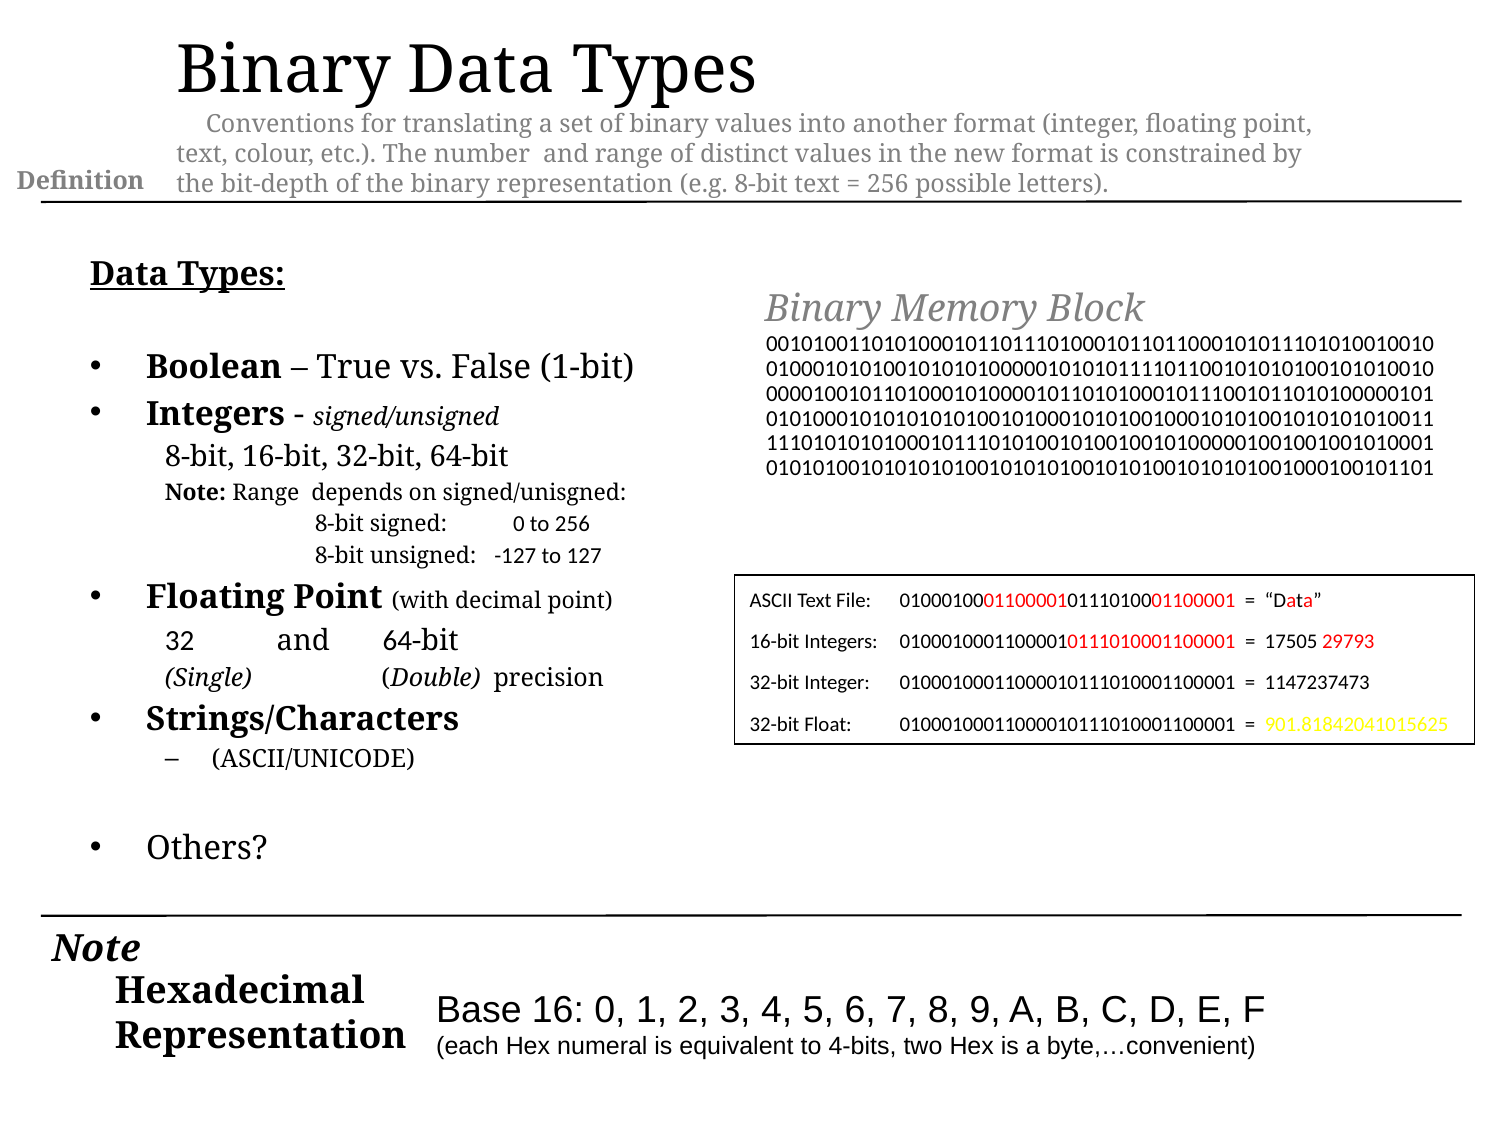

# Binary Data Types
Conventions for translating a set of binary values into another format (integer, floating point, text, colour, etc.). The number  and range of distinct values in the new format is constrained by the bit-depth of the binary representation (e.g. 8-bit text = 256 possible letters).
Data Types:

Boolean – True vs. False (1-bit)
Integers - signed/unsigned
8-bit, 16-bit, 32-bit, 64-bit
Note: Range  depends on signed/unisgned:
	8-bit signed:           0 to 256
	8-bit unsigned:   -127 to 127
Floating Point (with decimal point)
32           and       64-bit
(Single)                    (Double)  precision
Strings/Characters
(ASCII/UNICODE)

Others?

Binary Memory Block
001010011010100010110111010001011011000101011101010010010010001010100101010100000101010111101100101010100101010010000010010110100010100001011010100010111001011010100000101010100010101010101001010001010100100010101001010101010011111010101010001011101010010100100101000001001001001010001010101001010101010010101010010101001010101001000100101101
ASCII Text File: 	01000100011000010111010001100001  =  “Data”
16-bit Integers: 	01000100011000010111010001100001  =  17505 29793
32-bit Integer:	01000100011000010111010001100001  =  1147237473
32-bit Float:	01000100011000010111010001100001  =  901.81842041015625
Note
Hexadecimal Representation
Base 16: 0, 1, 2, 3, 4, 5, 6, 7, 8, 9, A, B, C, D, E, F
(each Hex numeral is equivalent to 4-bits, two Hex is a byte,…convenient)